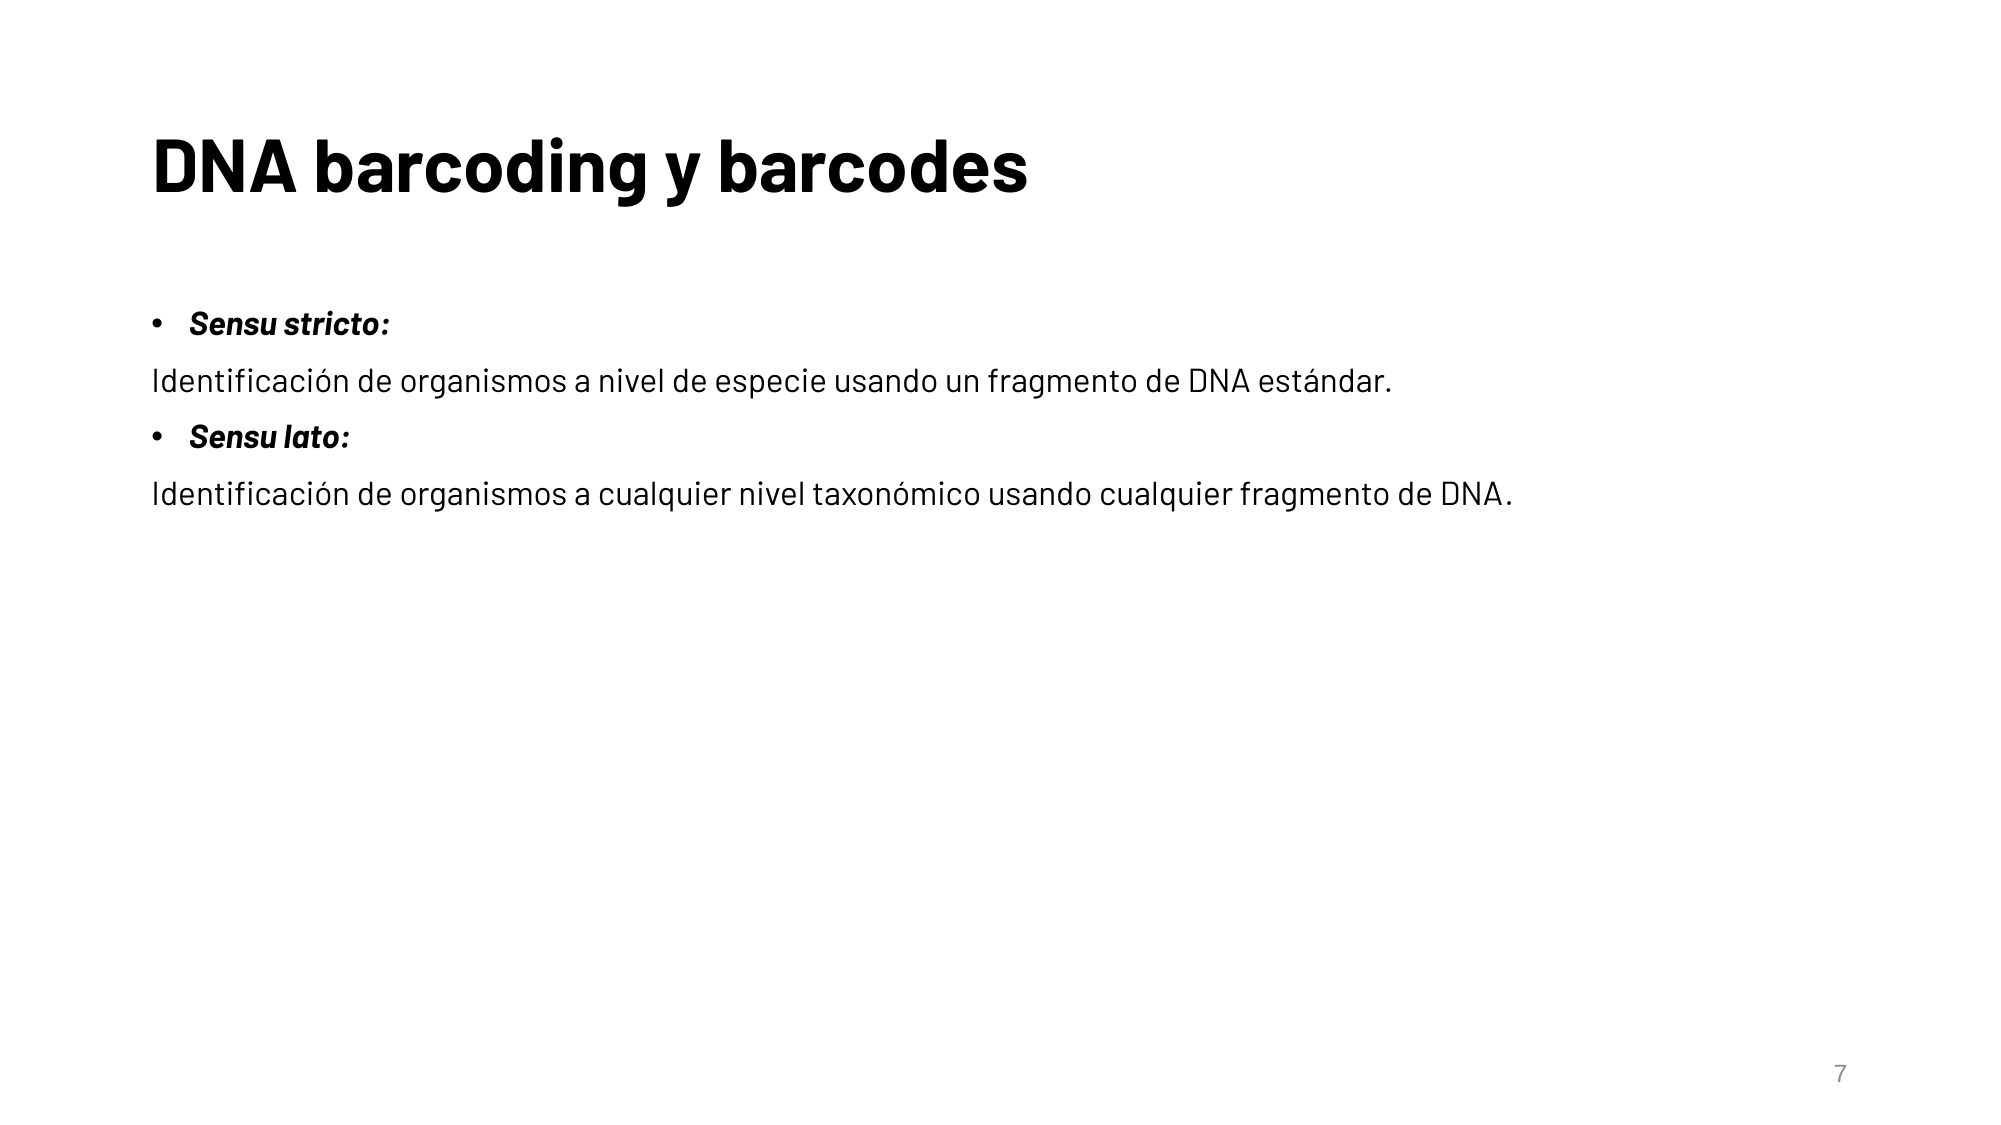

# DNA barcoding y barcodes
Sensu stricto:
Identificación de organismos a nivel de especie usando un fragmento de DNA estándar.
Sensu lato:
Identificación de organismos a cualquier nivel taxonómico usando cualquier fragmento de DNA.

7